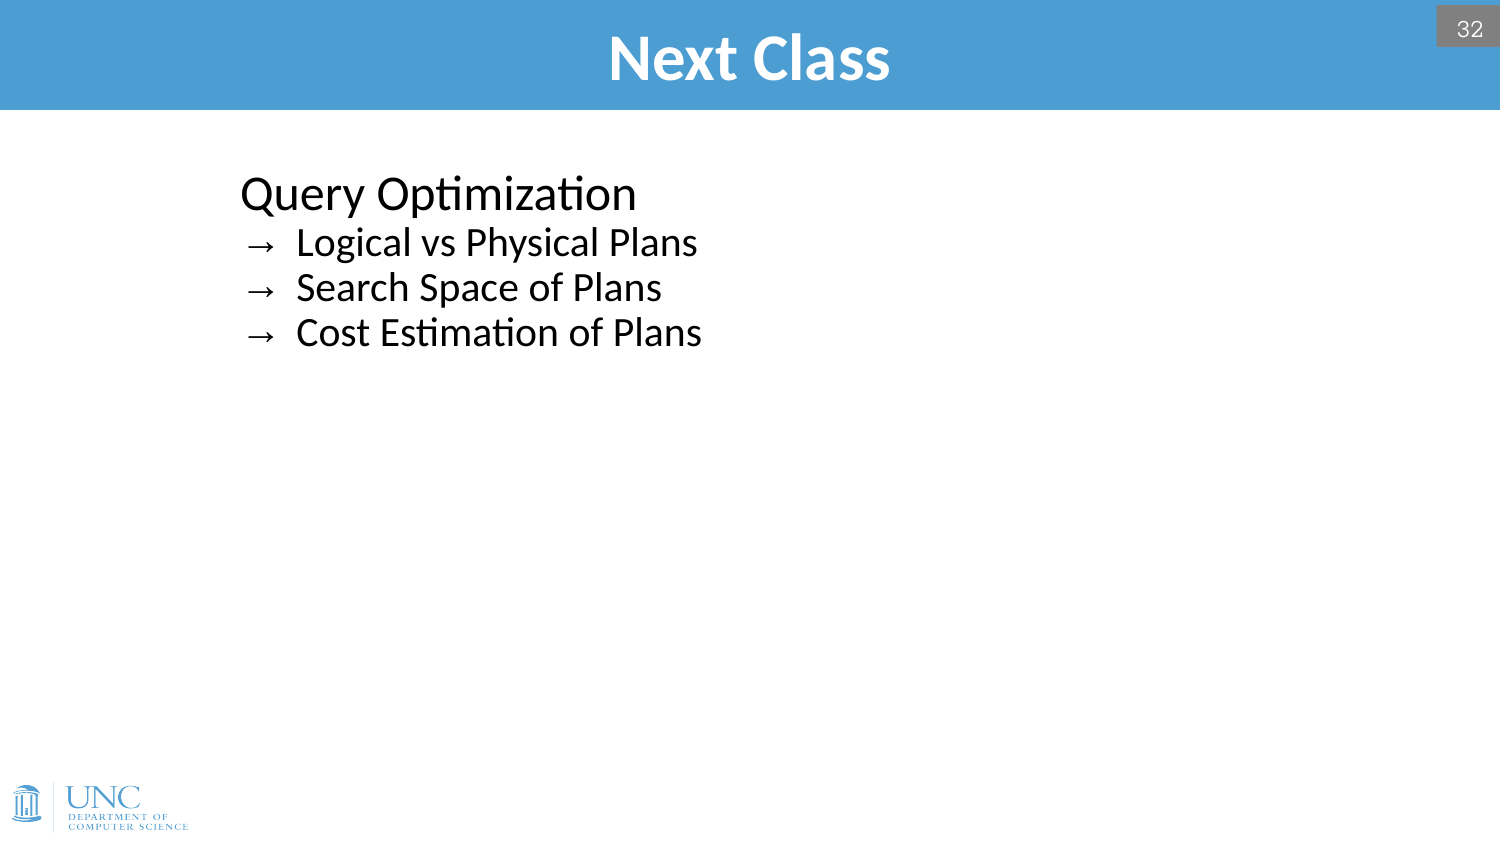

# Next Class
32
Query Optimization
Logical vs Physical Plans
Search Space of Plans
Cost Estimation of Plans